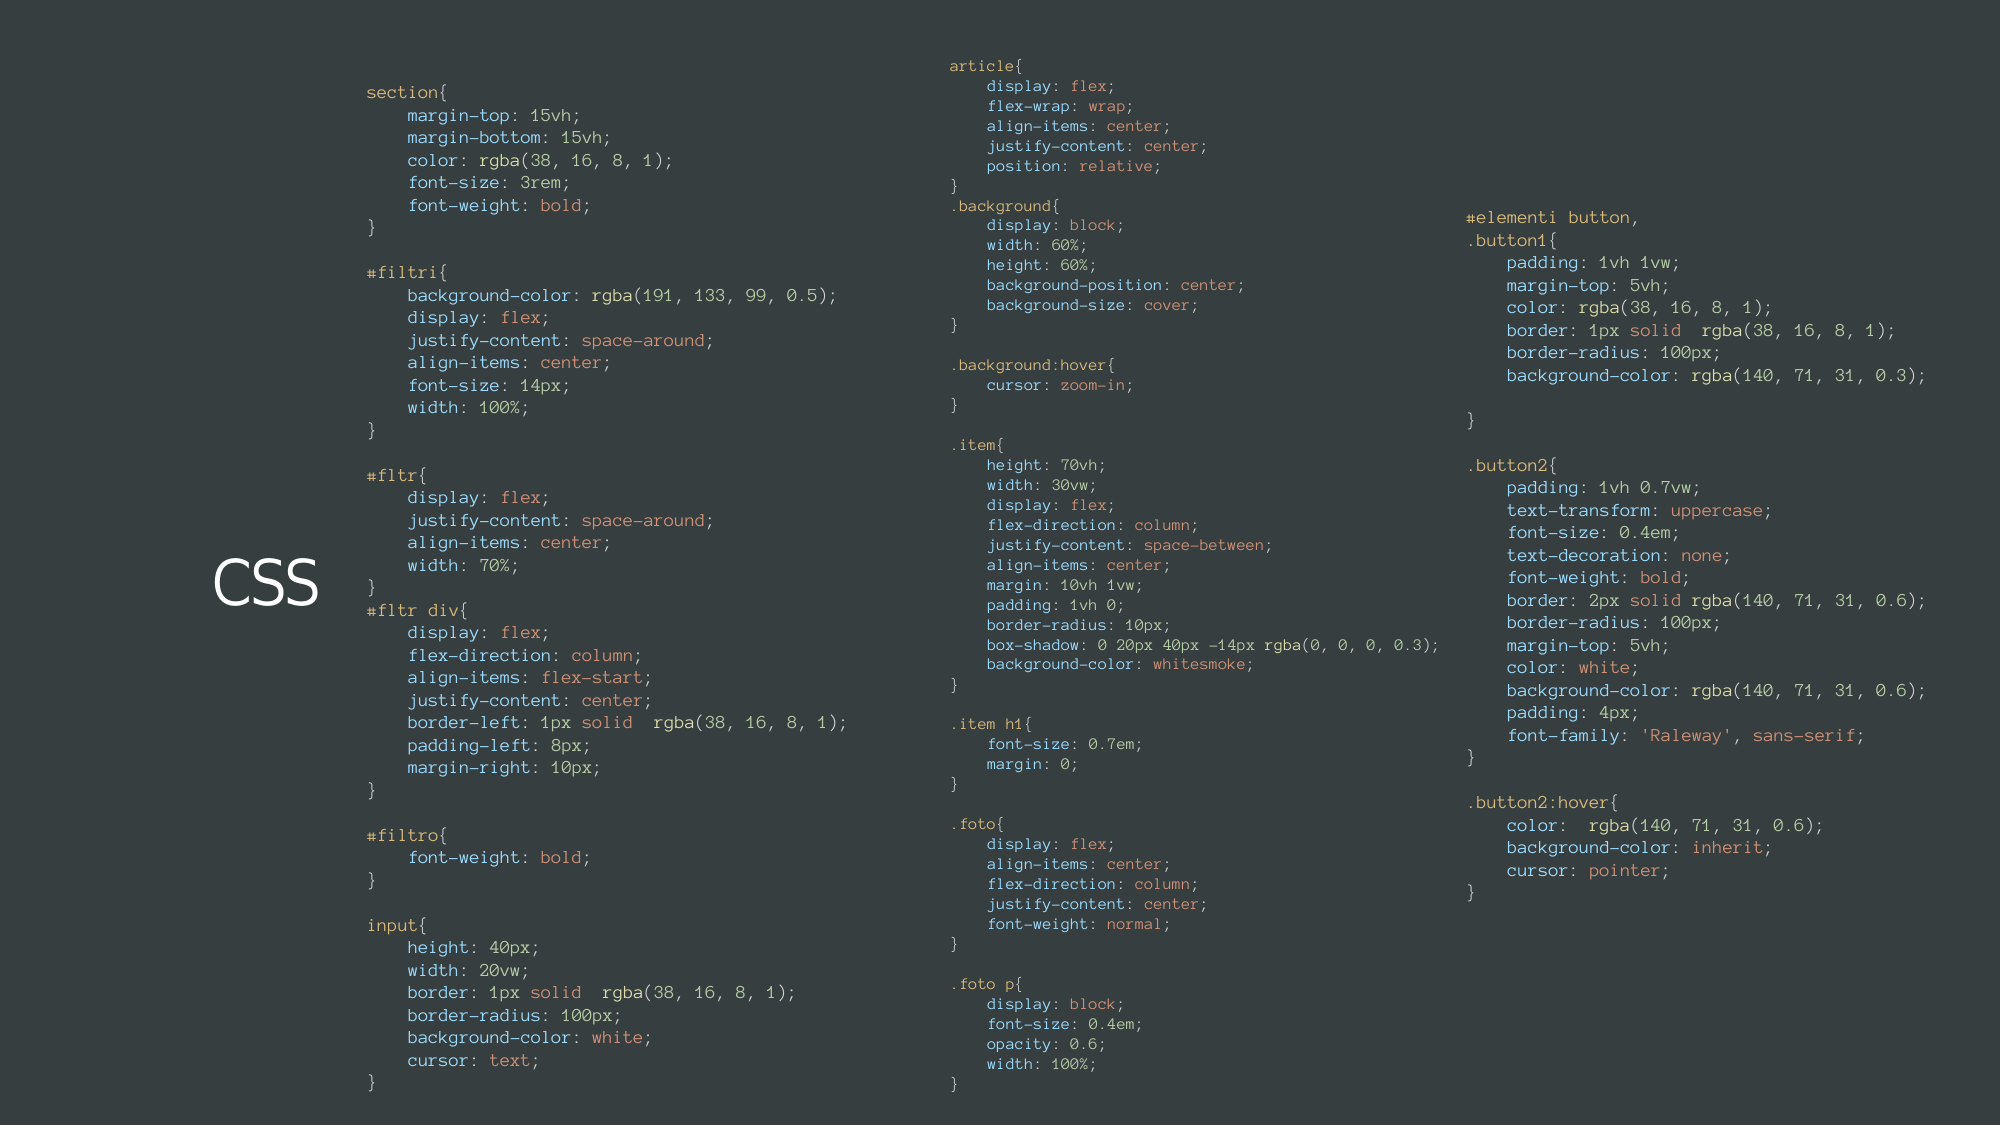

article{
    display: flex;
    flex-wrap: wrap;
    align-items: center;
    justify-content: center;
    position: relative;
}
.background{
    display: block;
    width: 60%;
    height: 60%;
    background-position: center;
    background-size: cover;
}
.background:hover{
    cursor: zoom-in;
}
.item{
    height: 70vh;
    width: 30vw;
    display: flex;
    flex-direction: column;
    justify-content: space-between;
    align-items: center;
    margin: 10vh 1vw;
    padding: 1vh 0;
    border-radius: 10px;
    box-shadow: 0 20px 40px -14px rgba(0, 0, 0, 0.3);
    background-color: whitesmoke;
}
.item h1{
    font-size: 0.7em;
    margin: 0;
}
.foto{
    display: flex;
    align-items: center;
    flex-direction: column;
    justify-content: center;
    font-weight: normal;
}
.foto p{
    display: block;
    font-size: 0.4em;
    opacity: 0.6;
    width: 100%;
}
section{
    margin-top: 15vh;
    margin-bottom: 15vh;
    color: rgba(38, 16, 8, 1);
    font-size: 3rem;
    font-weight: bold;
}
#filtri{
    background-color: rgba(191, 133, 99, 0.5);
    display: flex;
    justify-content: space-around;
    align-items: center;
    font-size: 14px;
    width: 100%;
}
#fltr{
    display: flex;
    justify-content: space-around;
    align-items: center;
    width: 70%;
}
#fltr div{
    display: flex;
    flex-direction: column;
    align-items: flex-start;
    justify-content: center;
    border-left: 1px solid  rgba(38, 16, 8, 1);
    padding-left: 8px;
    margin-right: 10px;
}
#filtro{
    font-weight: bold;
}
input{
    height: 40px;
    width: 20vw;
    border: 1px solid  rgba(38, 16, 8, 1);
    border-radius: 100px;
    background-color: white;
    cursor: text;
}
#elementi button,
.button1{
    padding: 1vh 1vw;
    margin-top: 5vh;
    color: rgba(38, 16, 8, 1);
    border: 1px solid  rgba(38, 16, 8, 1);
    border-radius: 100px;
    background-color: rgba(140, 71, 31, 0.3);
}
.button2{
    padding: 1vh 0.7vw;
    text-transform: uppercase;
    font-size: 0.4em;
    text-decoration: none;
    font-weight: bold;
    border: 2px solid rgba(140, 71, 31, 0.6);
    border-radius: 100px;
    margin-top: 5vh;
    color: white;
    background-color: rgba(140, 71, 31, 0.6);
    padding: 4px;
    font-family: 'Raleway', sans-serif;
}
.button2:hover{
    color:  rgba(140, 71, 31, 0.6);
    background-color: inherit;
    cursor: pointer;
}

CSS